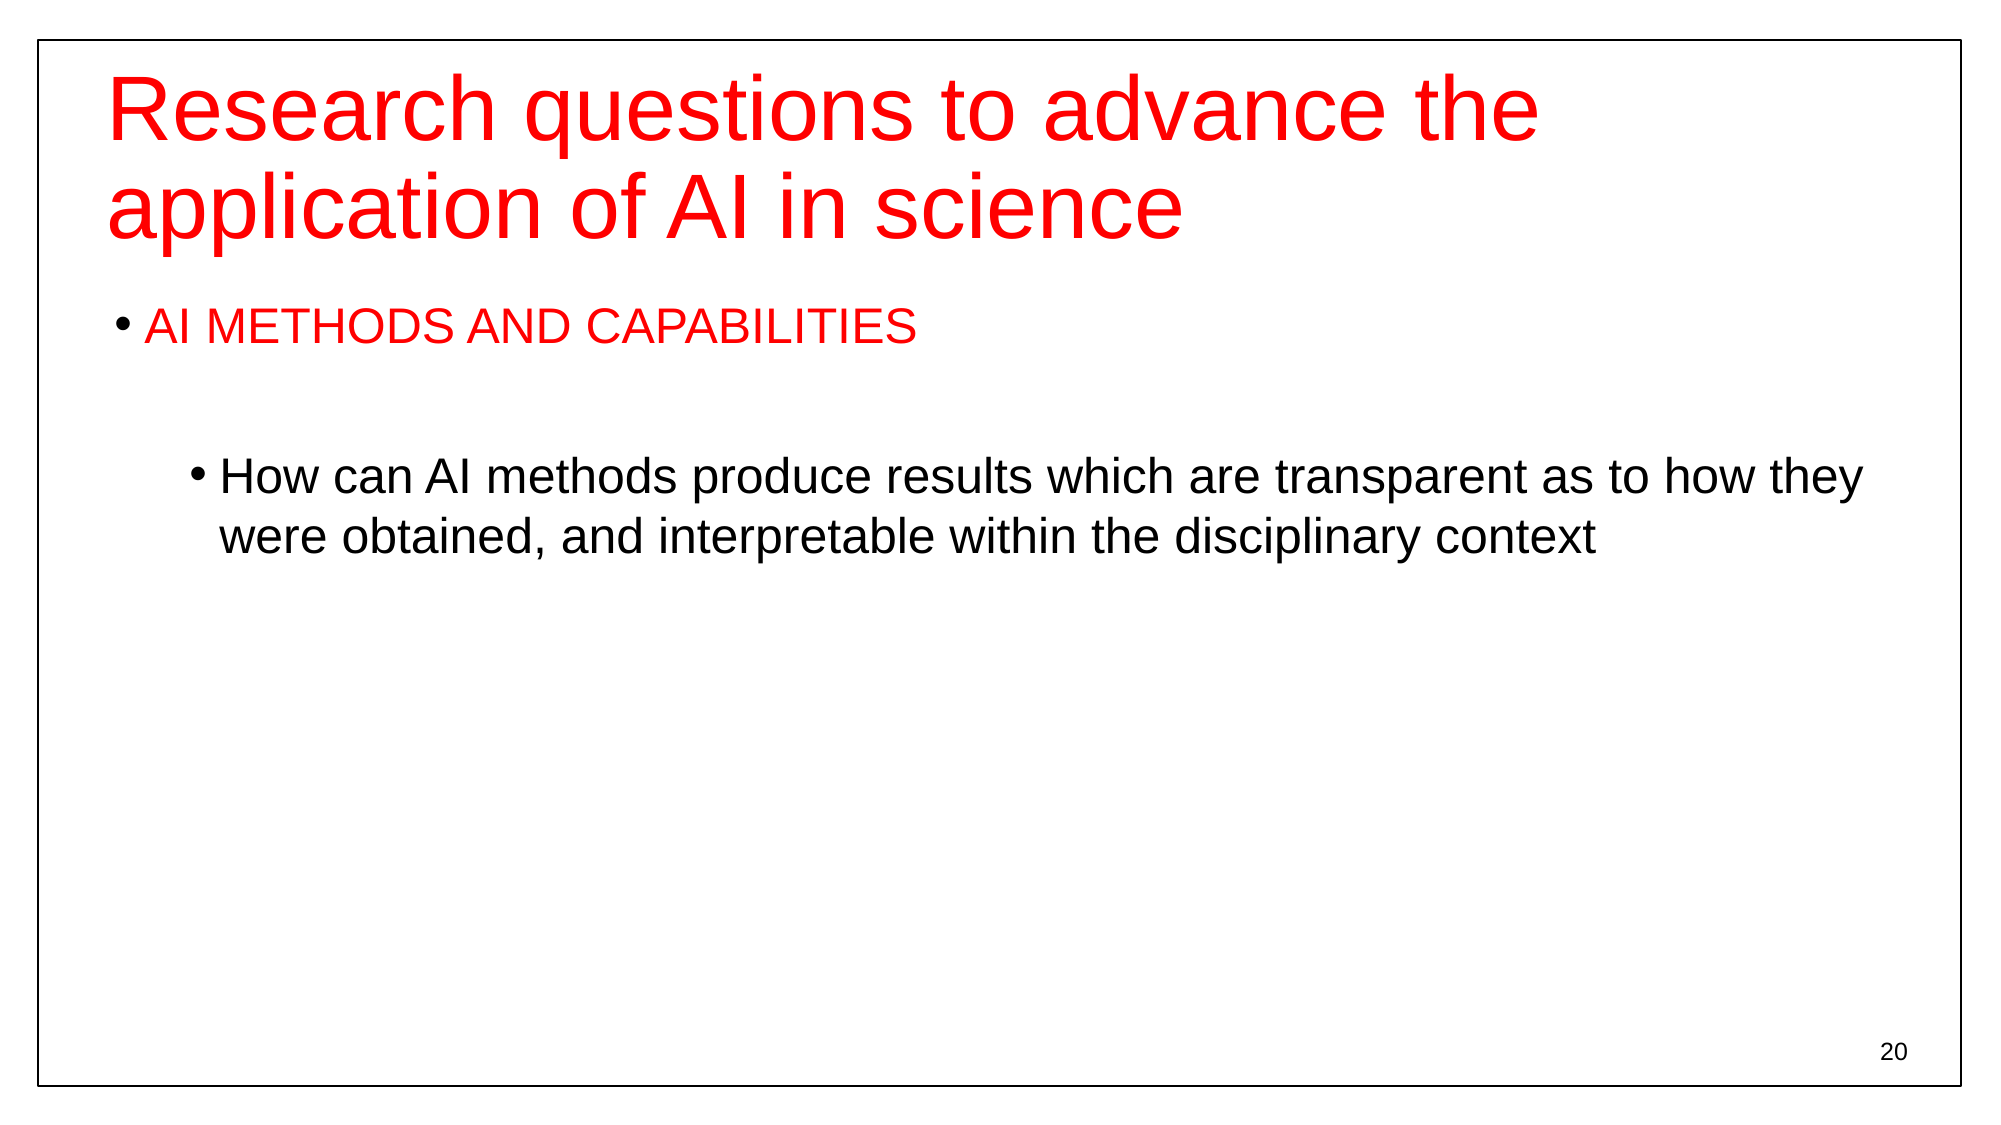

# Research questions to advance the application of AI in science
AI METHODS AND CAPABILITIES

How can AI methods produce results which are transparent as to how they were obtained, and interpretable within the disciplinary context

20